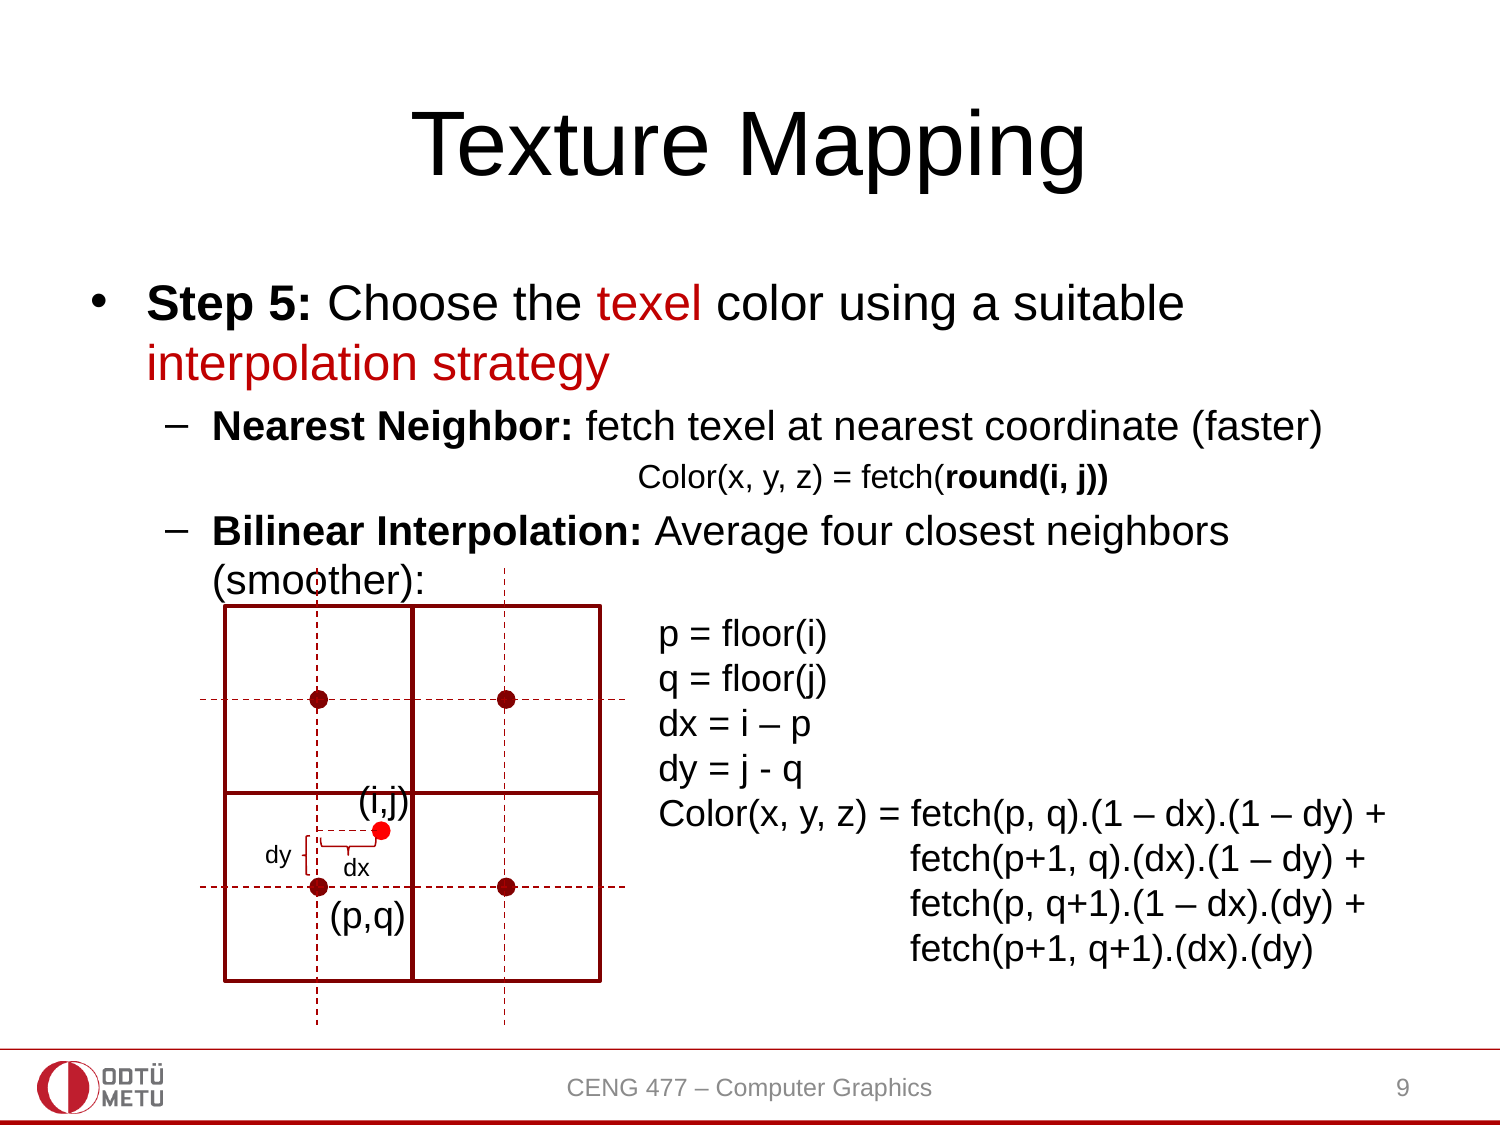

# Texture Mapping
Step 5: Choose the texel color using a suitable interpolation strategy
Nearest Neighbor: fetch texel at nearest coordinate (faster)
			Color(x, y, z) = fetch(round(i, j))
Bilinear Interpolation: Average four closest neighbors (smoother):

(i,j)

dy
dx

p = floor(i)
q = floor(j)
dx = i – p
dy = j - q
Color(x, y, z) = fetch(p, q).(1 – dx).(1 – dy) +
                        fetch(p+1, q).(dx).(1 – dy) +
                        fetch(p, q+1).(1 – dx).(dy) +
                        fetch(p+1, q+1).(dx).(dy)

(p,q)
CENG 477 – Computer Graphics
9